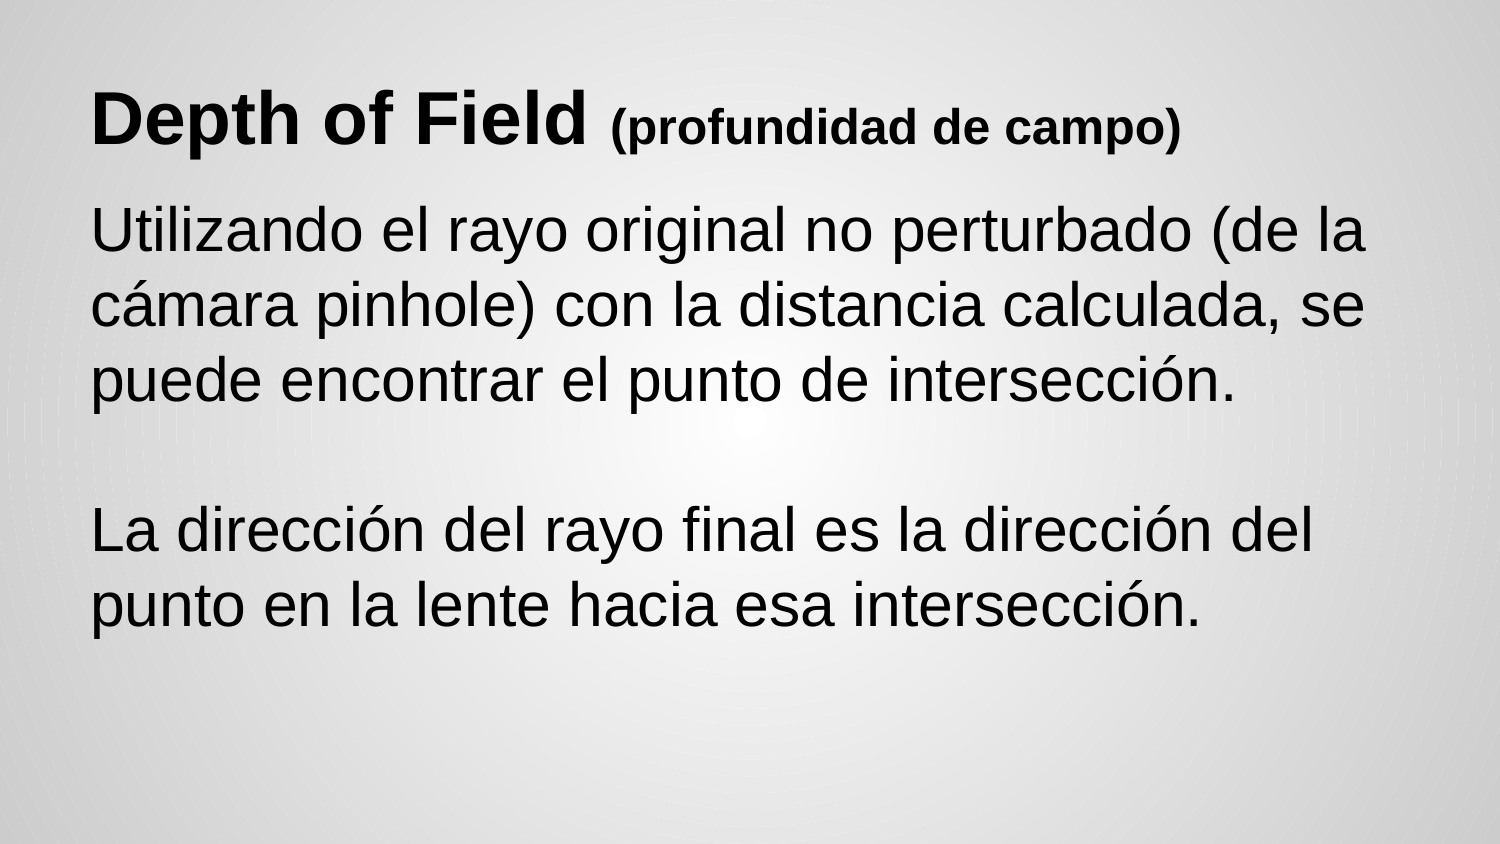

# Depth of Field (profundidad de campo)
Utilizando el rayo original no perturbado (de la cámara pinhole) con la distancia calculada, se puede encontrar el punto de intersección.

La dirección del rayo final es la dirección del punto en la lente hacia esa intersección.